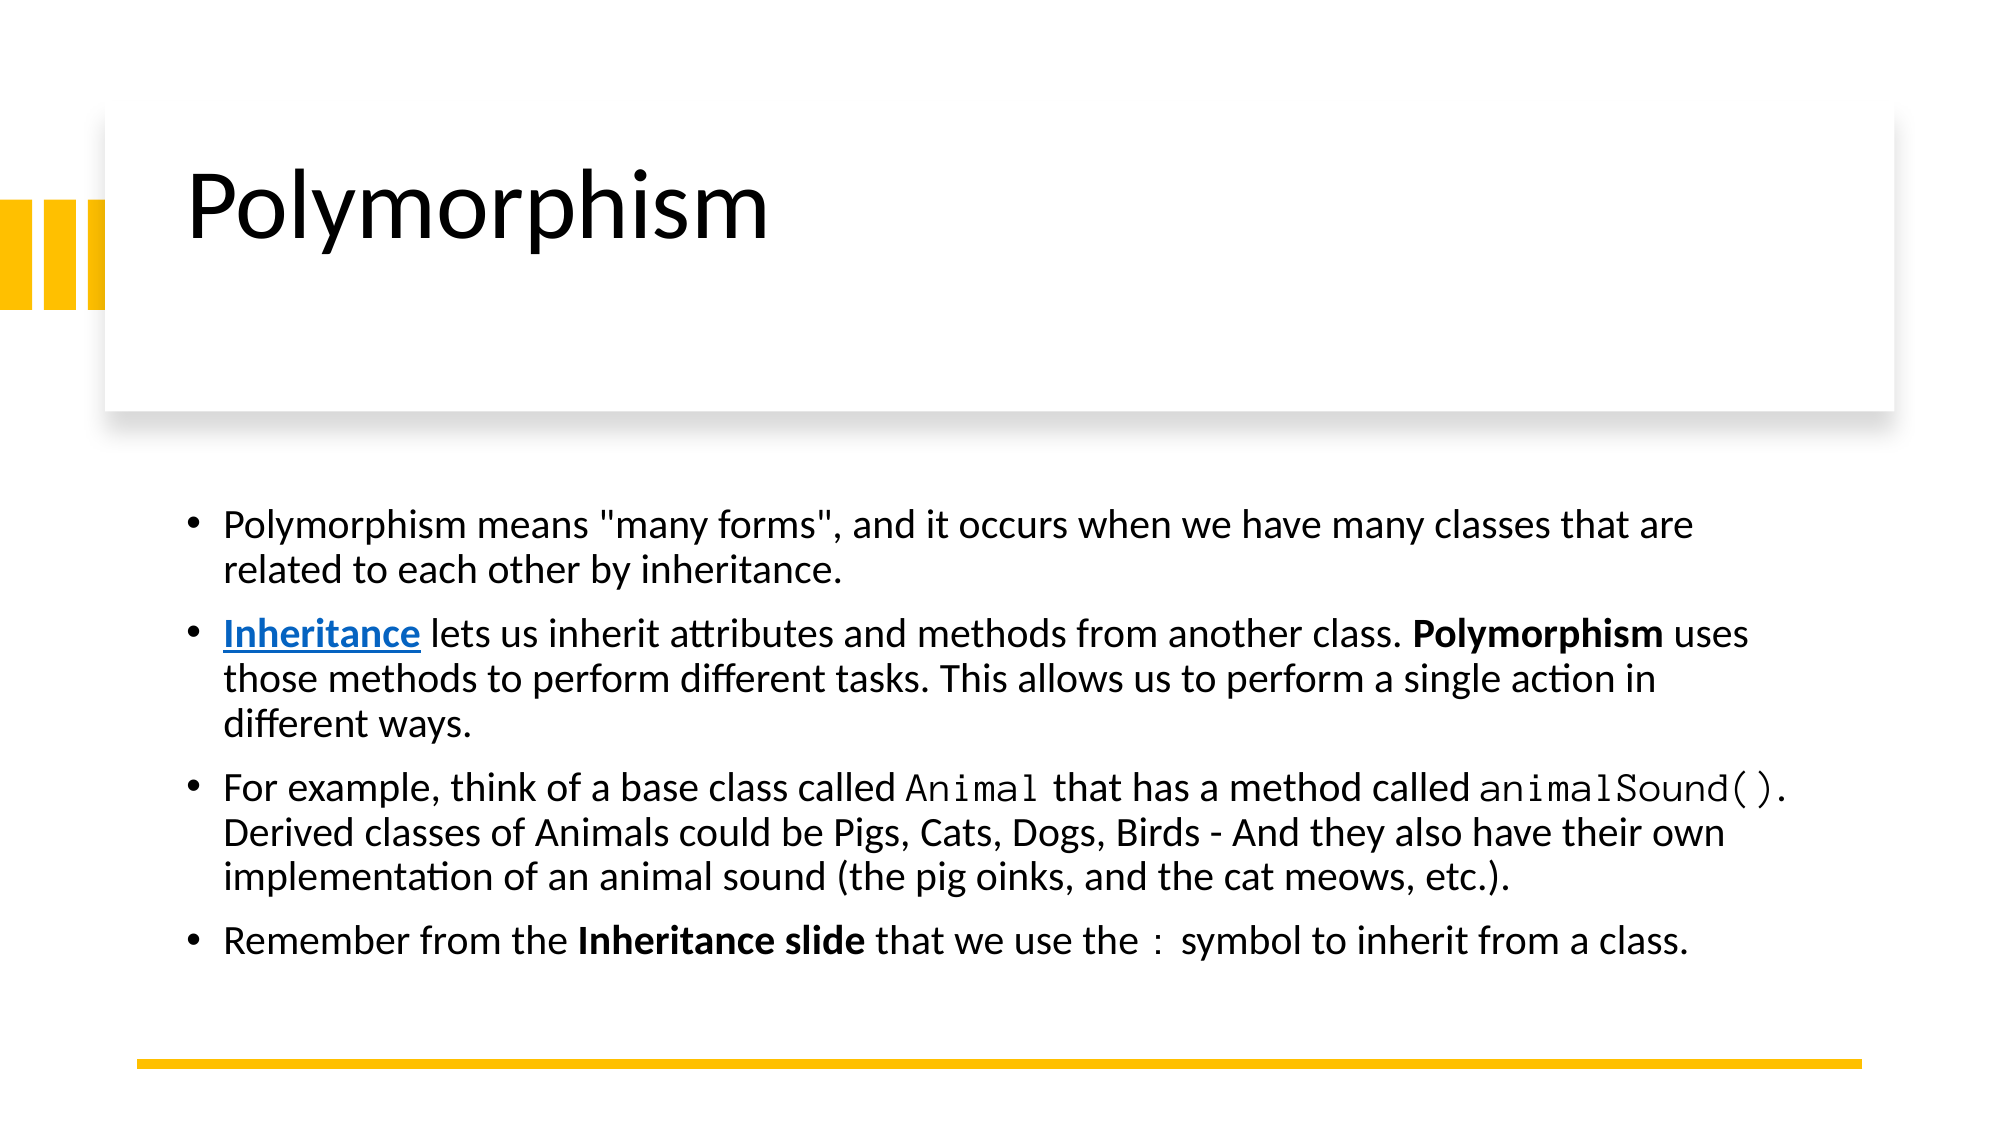

# Polymorphism

Polymorphism means "many forms", and it occurs when we have many classes that are related to each other by inheritance.
Inheritance lets us inherit attributes and methods from another class. Polymorphism uses those methods to perform different tasks. This allows us to perform a single action in different ways.
For example, think of a base class called Animal that has a method called animalSound(). Derived classes of Animals could be Pigs, Cats, Dogs, Birds - And they also have their own implementation of an animal sound (the pig oinks, and the cat meows, etc.).
Remember from the Inheritance slide that we use the : symbol to inherit from a class.